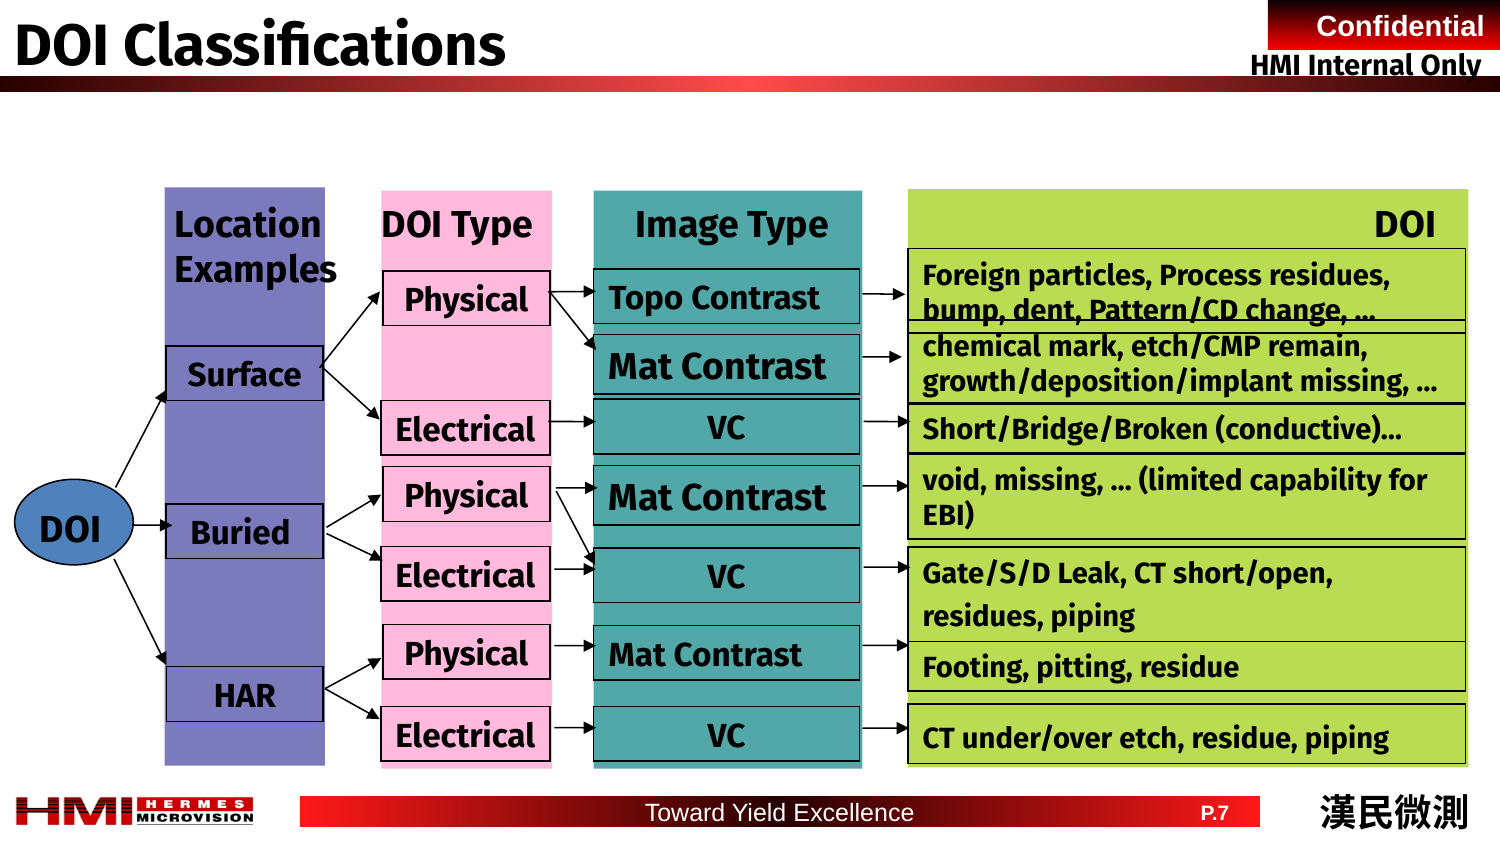

DOI Classifications

Location 	DOI Type 		Image Type 				DOI Examples
Foreign particles, Process residues, bump, dent, Pattern/CD change, …
Topo Contrast
Physical

chemical mark, etch/CMP remain, growth/deposition/implant missing, …
Mat Contrast
Surface

VC
Electrical
Short/Bridge/Broken (conductive)…

void, missing, … (limited capability for EBI)
Mat Contrast
Physical

DOI
Buried

Electrical
Gate/S/D Leak, CT short/open, residues, piping
VC

Physical
Mat Contrast
Footing, pitting, residue

HAR

CT under/over etch, residue, piping
Electrical
VC